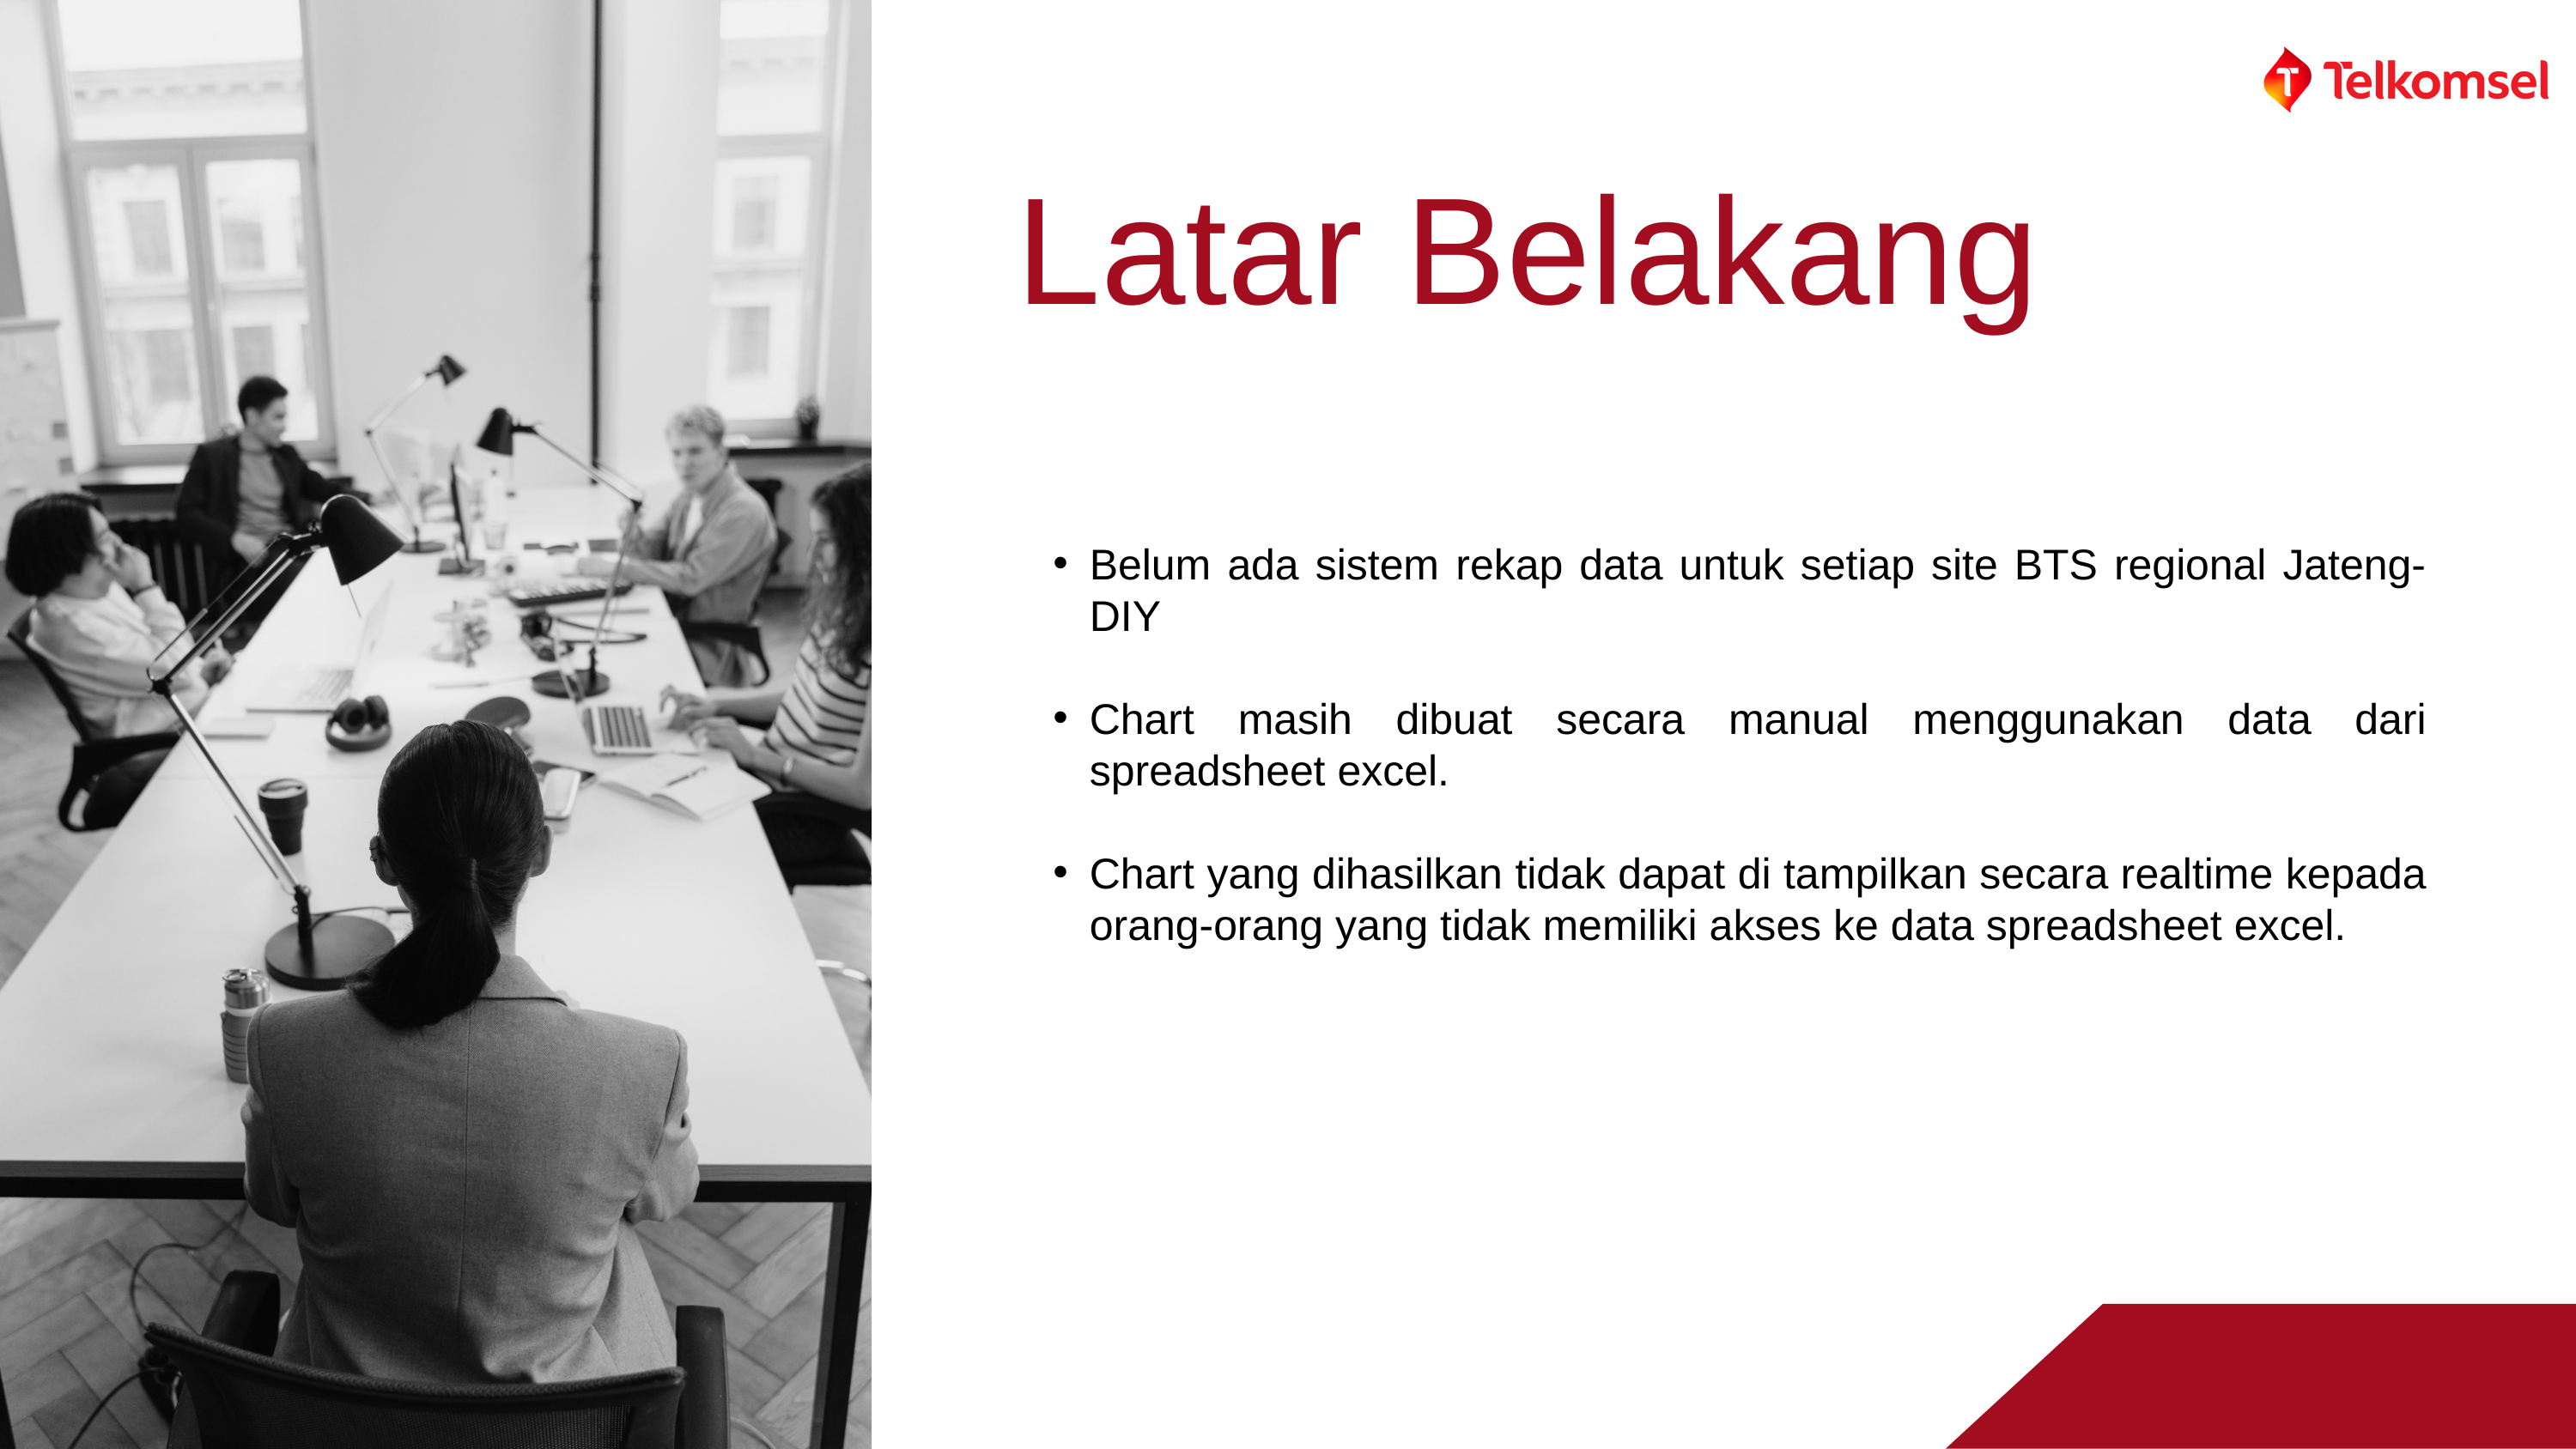

Latar Belakang
Belum ada sistem rekap data untuk setiap site BTS regional Jateng-DIY

Chart masih dibuat secara manual menggunakan data dari spreadsheet excel.

Chart yang dihasilkan tidak dapat di tampilkan secara realtime kepada orang-orang yang tidak memiliki akses ke data spreadsheet excel.